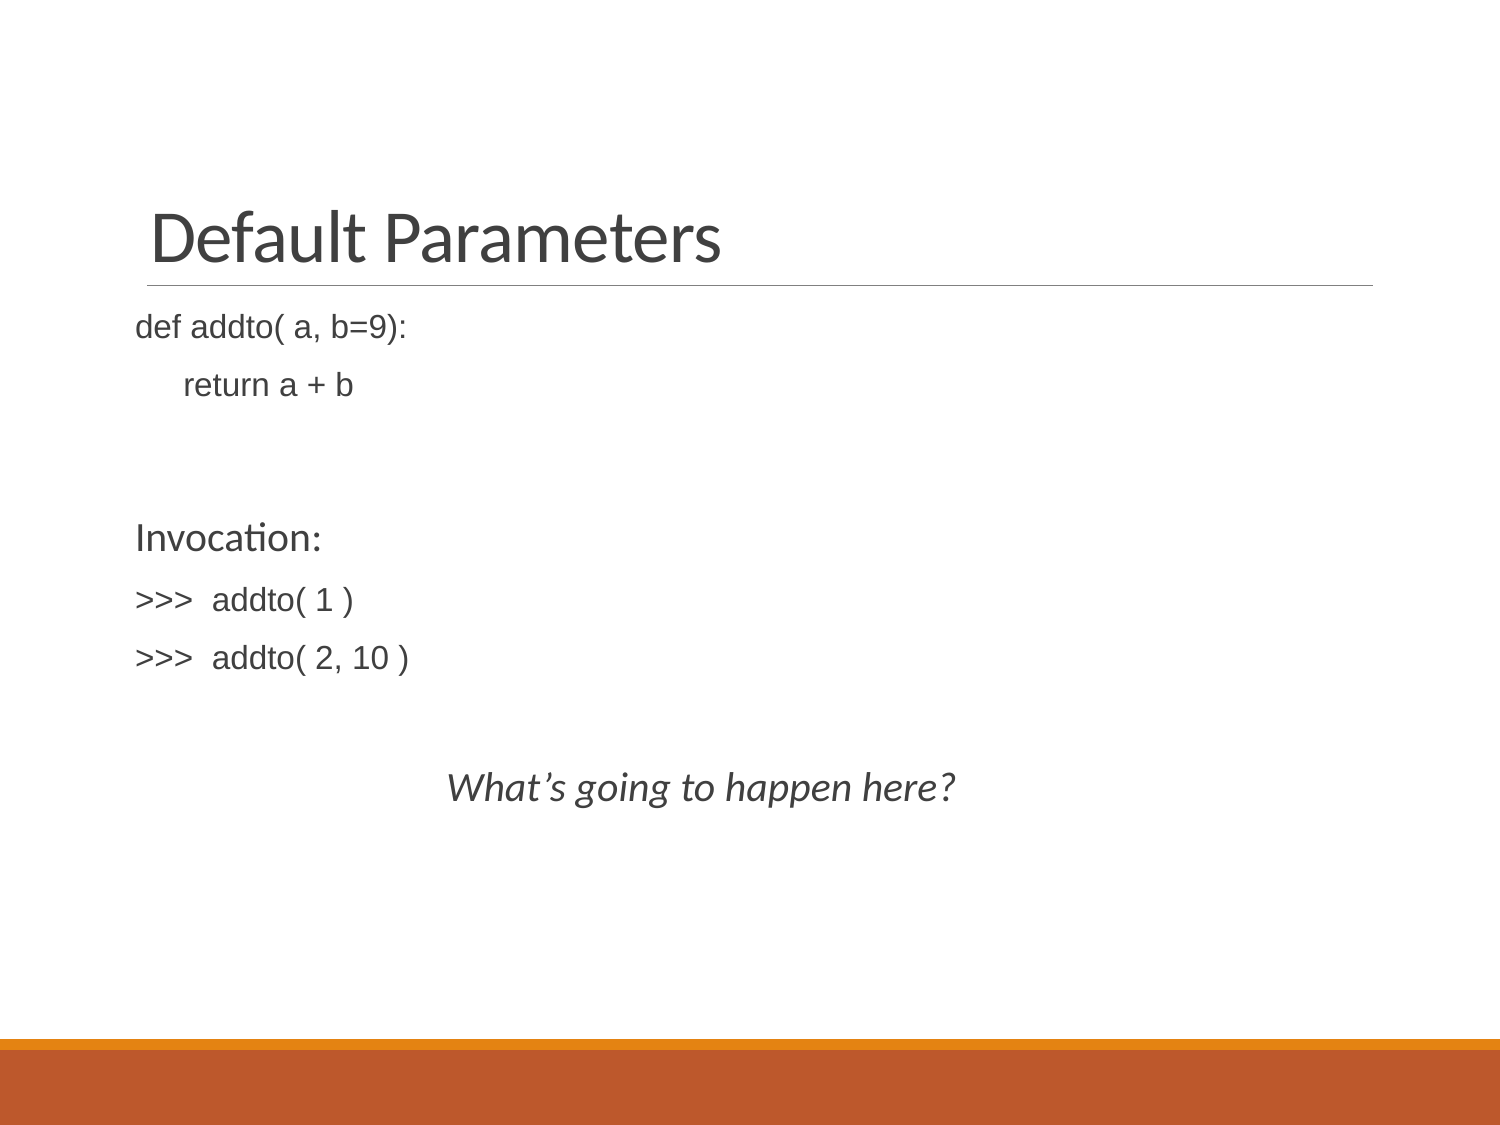

# Default Parameters
def addto( a, b=9):
	    return a + b
Invocation:
>>>  addto( 1 )
>>>  addto( 2, 10 )

			What’s going to happen here?